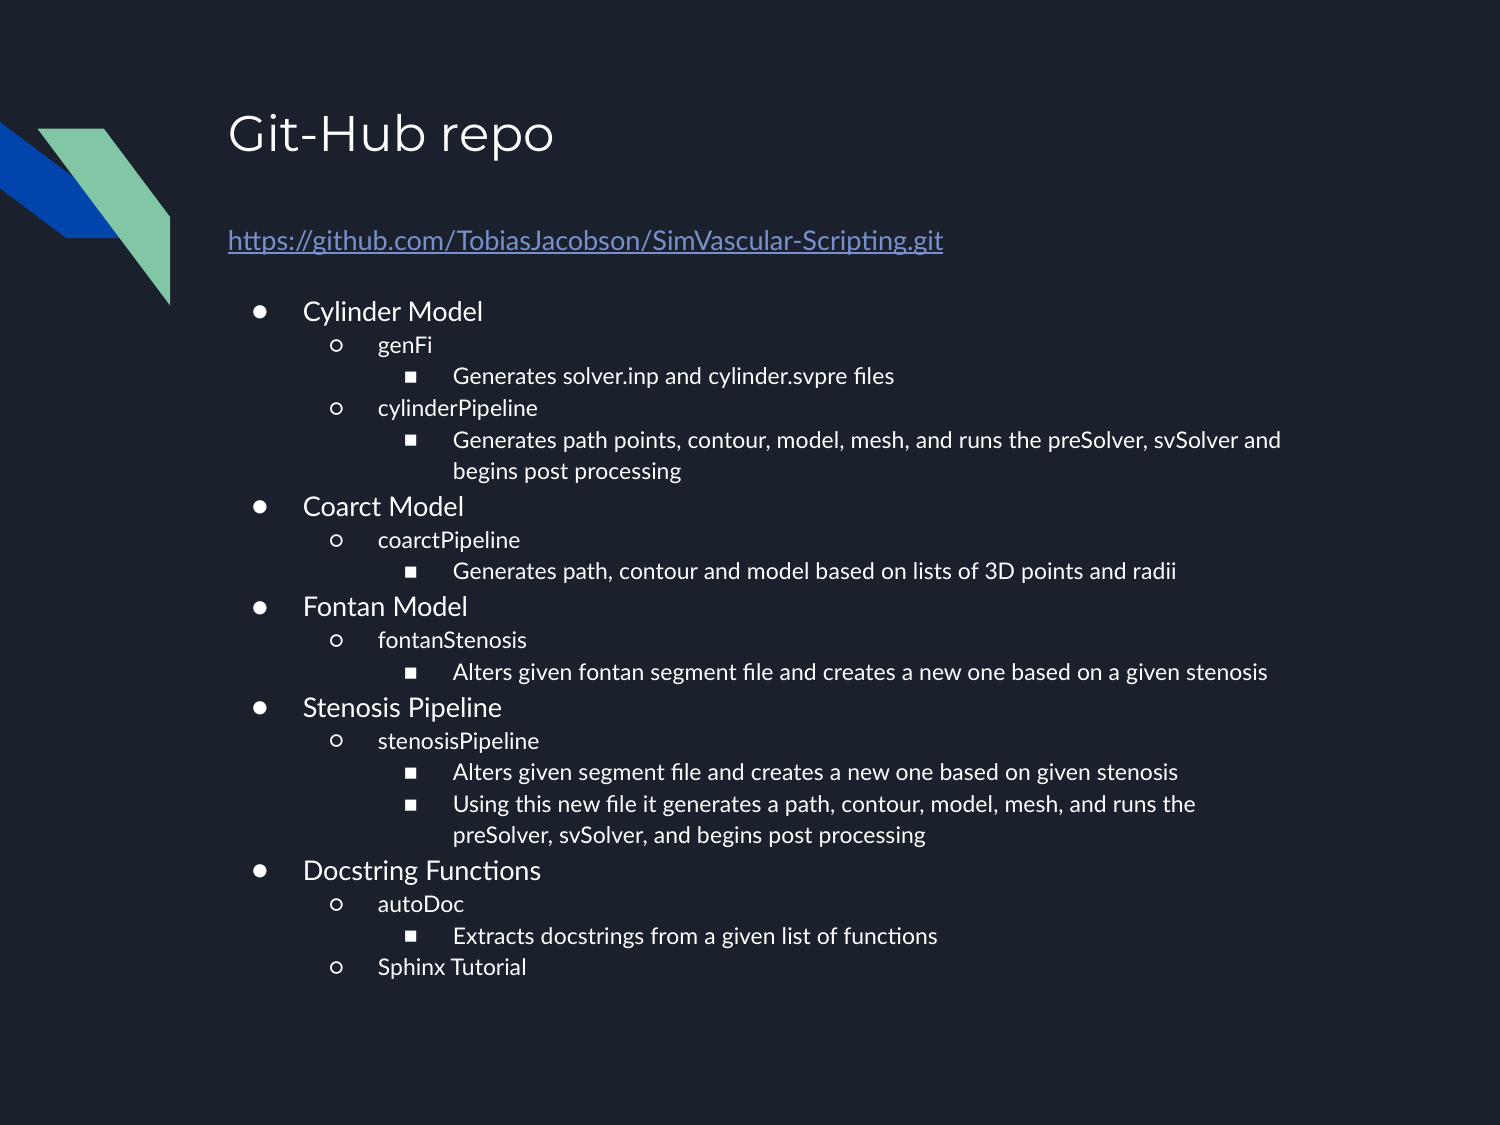

# Git-Hub repo
https://github.com/TobiasJacobson/SimVascular-Scripting.git
Cylinder Model
genFi
Generates solver.inp and cylinder.svpre files
cylinderPipeline
Generates path points, contour, model, mesh, and runs the preSolver, svSolver and begins post processing
Coarct Model
coarctPipeline
Generates path, contour and model based on lists of 3D points and radii
Fontan Model
fontanStenosis
Alters given fontan segment file and creates a new one based on a given stenosis
Stenosis Pipeline
stenosisPipeline
Alters given segment file and creates a new one based on given stenosis
Using this new file it generates a path, contour, model, mesh, and runs the                    preSolver, svSolver, and begins post processing
Docstring Functions
autoDoc
Extracts docstrings from a given list of functions
Sphinx Tutorial